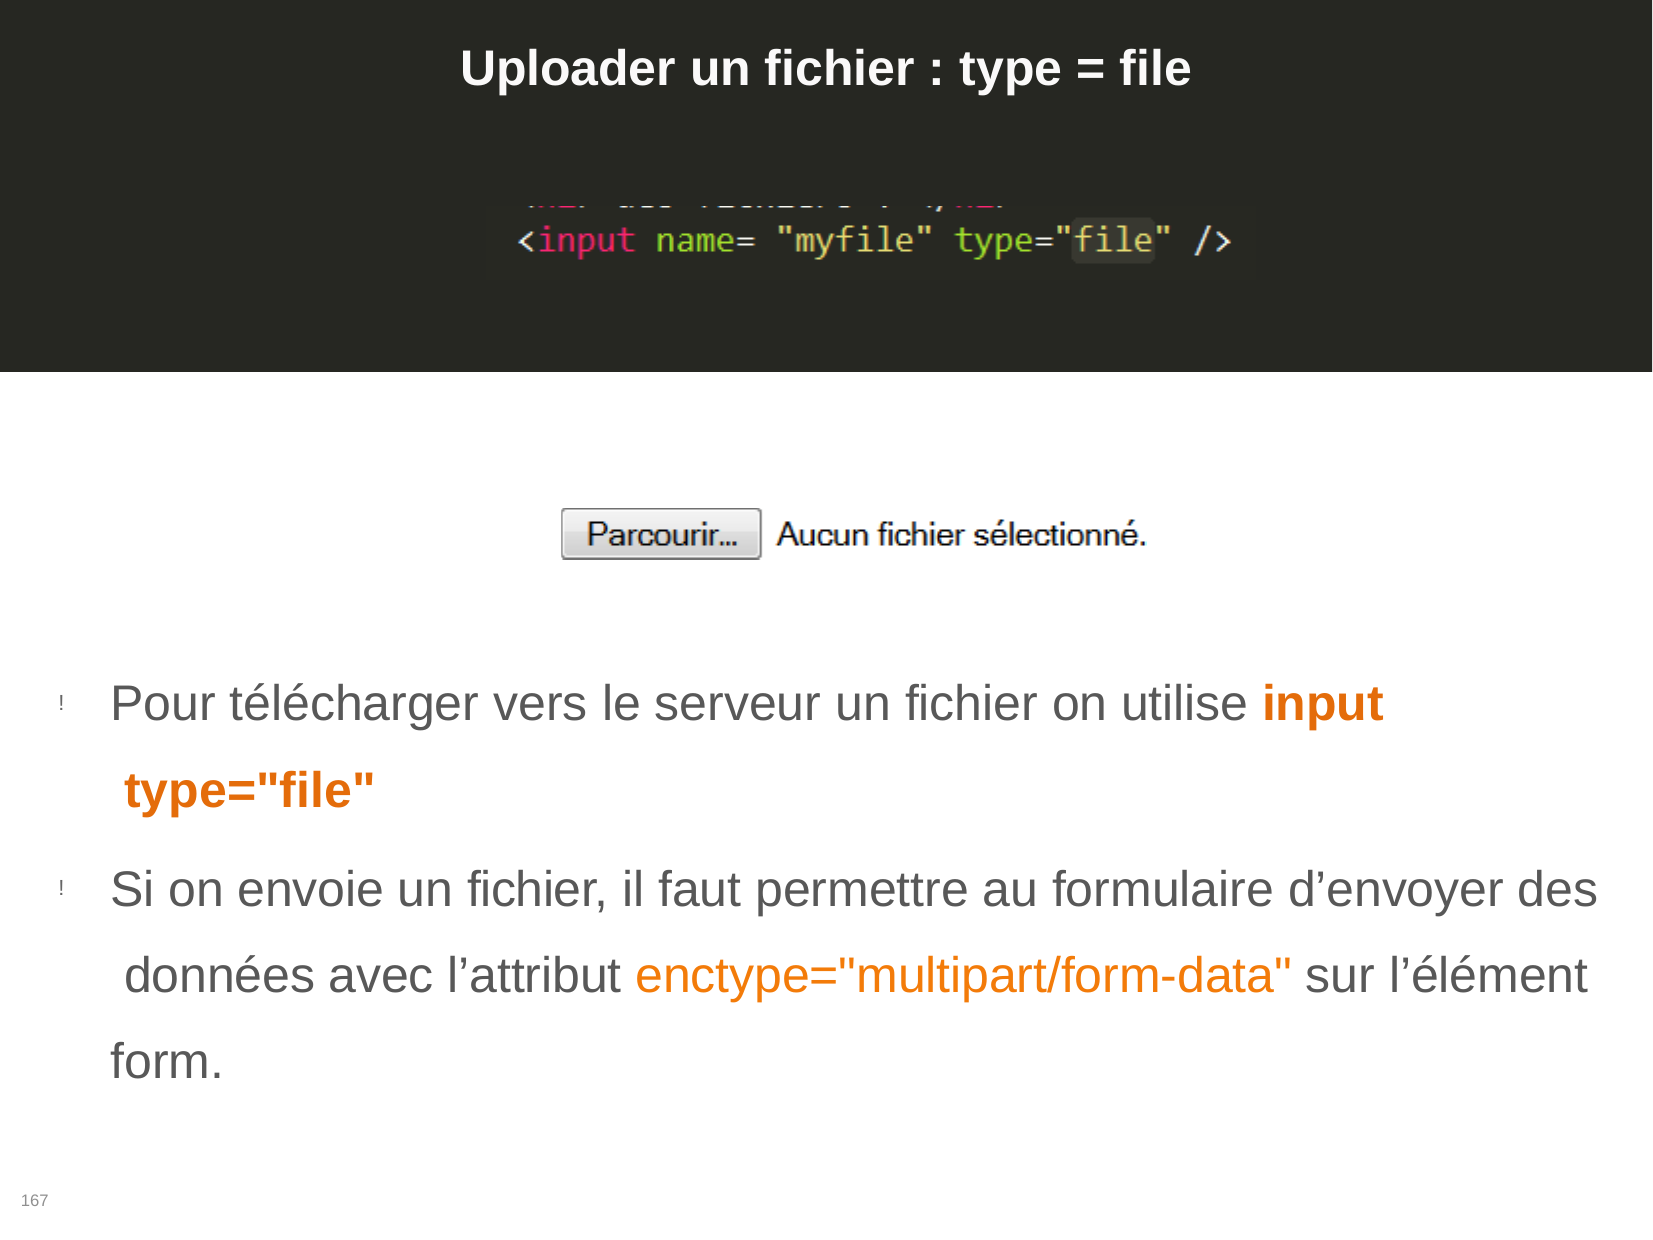

# Uploader un fichier : type = file

Pour télécharger vers le serveur un fichier on utilise input  type="file"
!
Si on envoie un fichier, il faut permettre au formulaire d’envoyer des  données avec l’attribut enctype="multipart/form-data" sur l’élément  form.
!

167